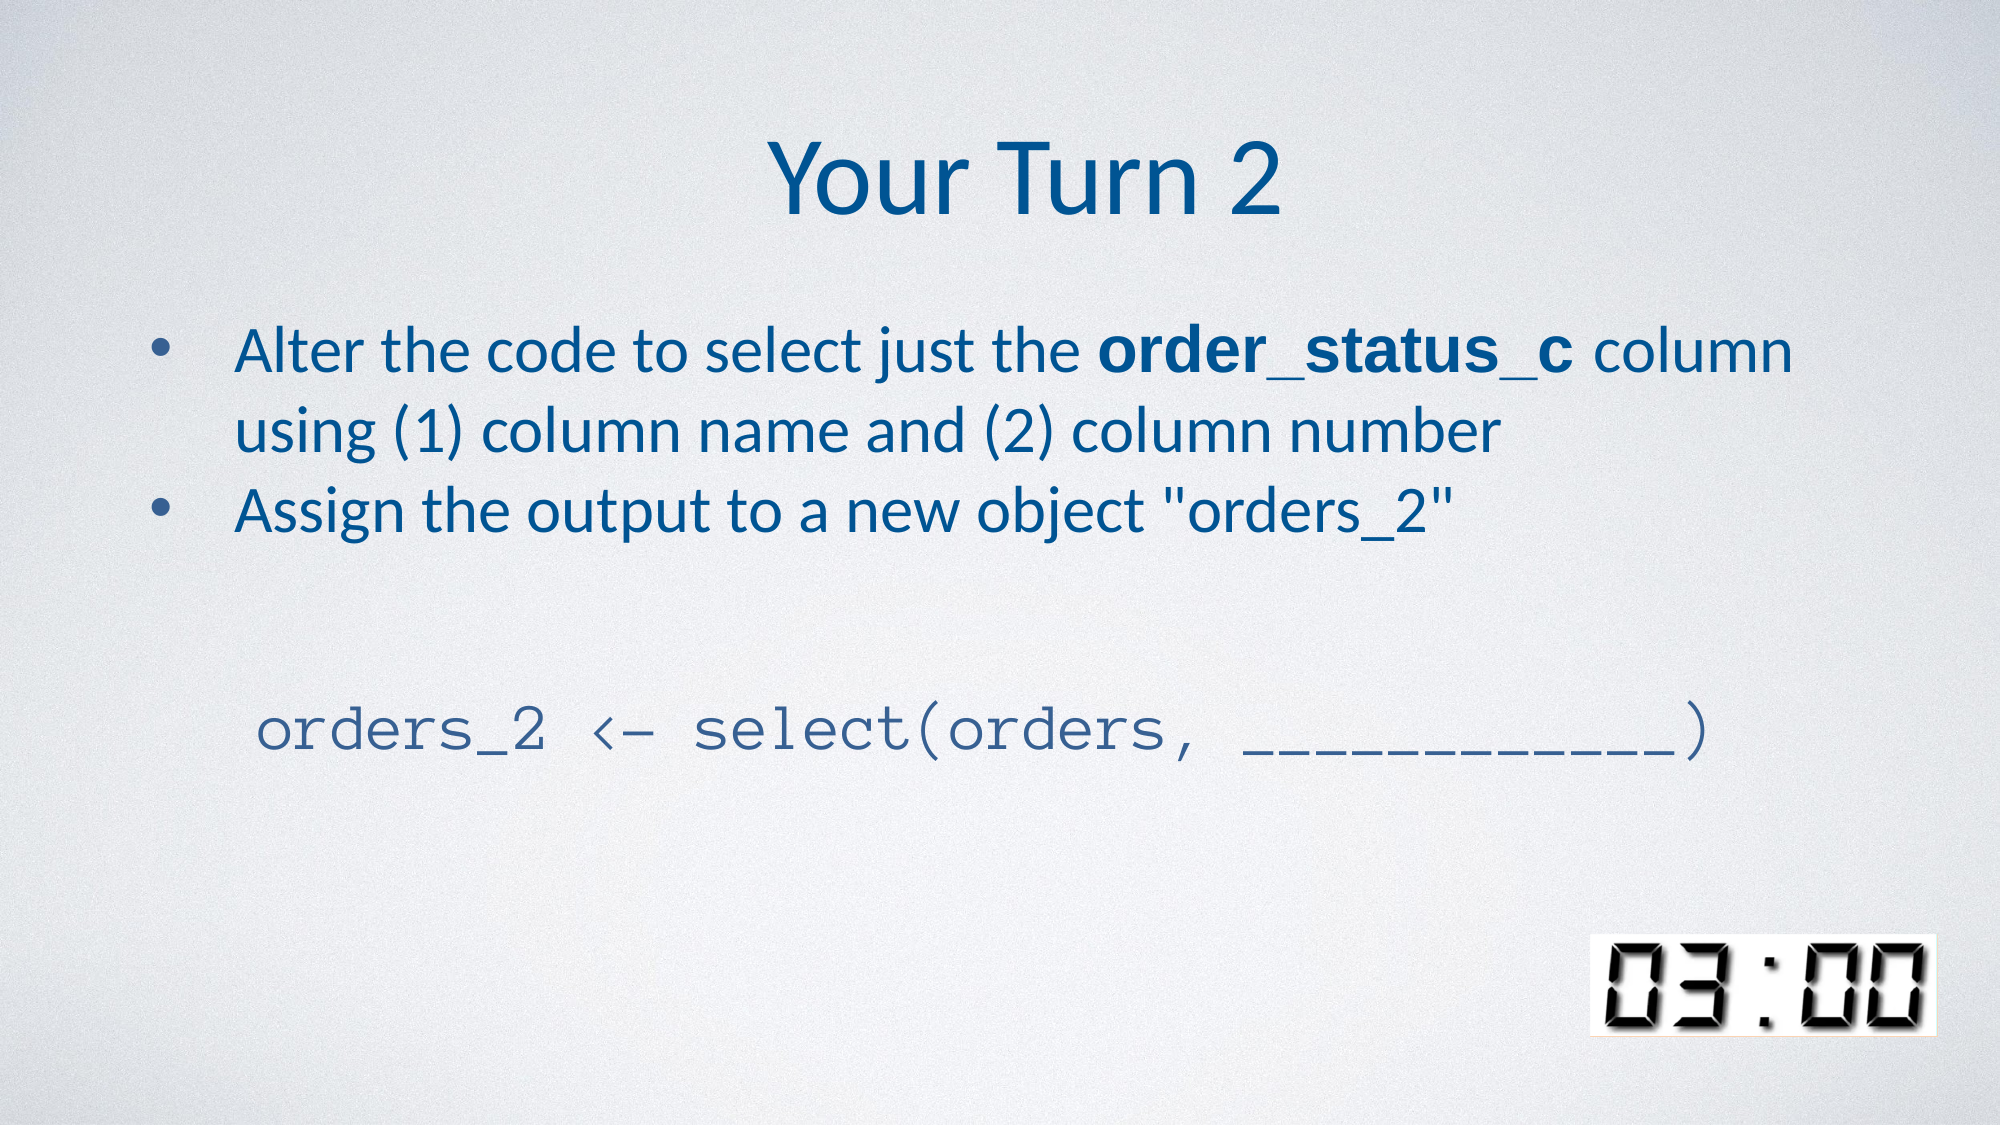

#
Your Turn 2
Alter the code to select just the order_status_c column using (1) column name and (2) column number
Assign the output to a new object "orders_2"

   orders_2 <- select(orders, ____________)